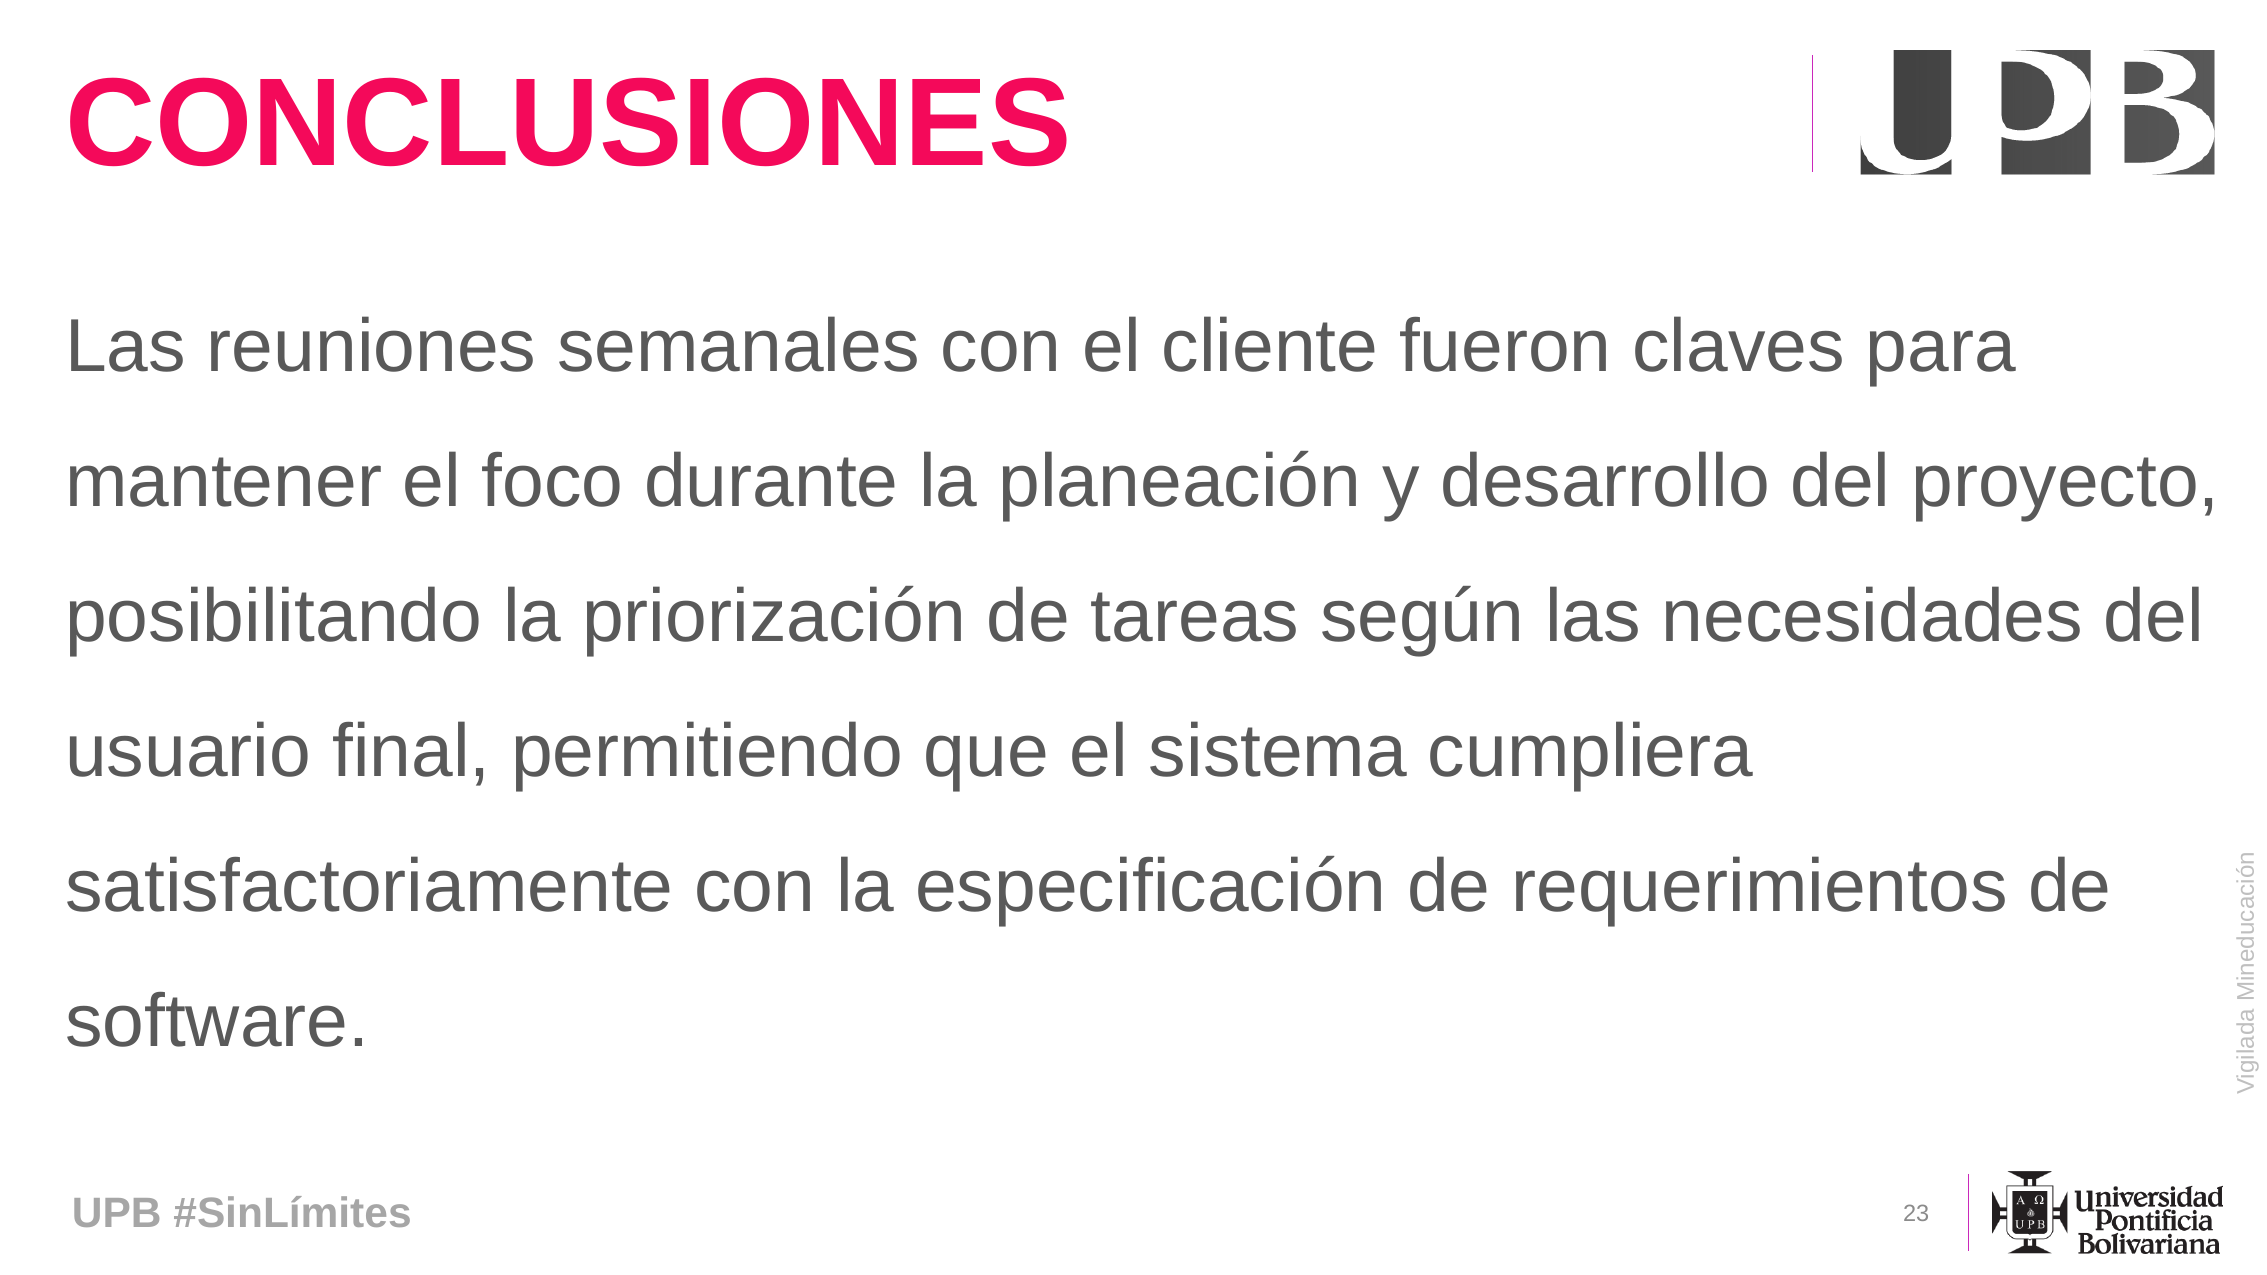

# CONCLUSIONES
Las reuniones semanales con el cliente fueron claves para mantener el foco durante la planeación y desarrollo del proyecto, posibilitando la priorización de tareas según las necesidades del usuario ﬁnal, permitiendo que el sistema cumpliera satisfactoriamente con la especiﬁcación de requerimientos de software.

23